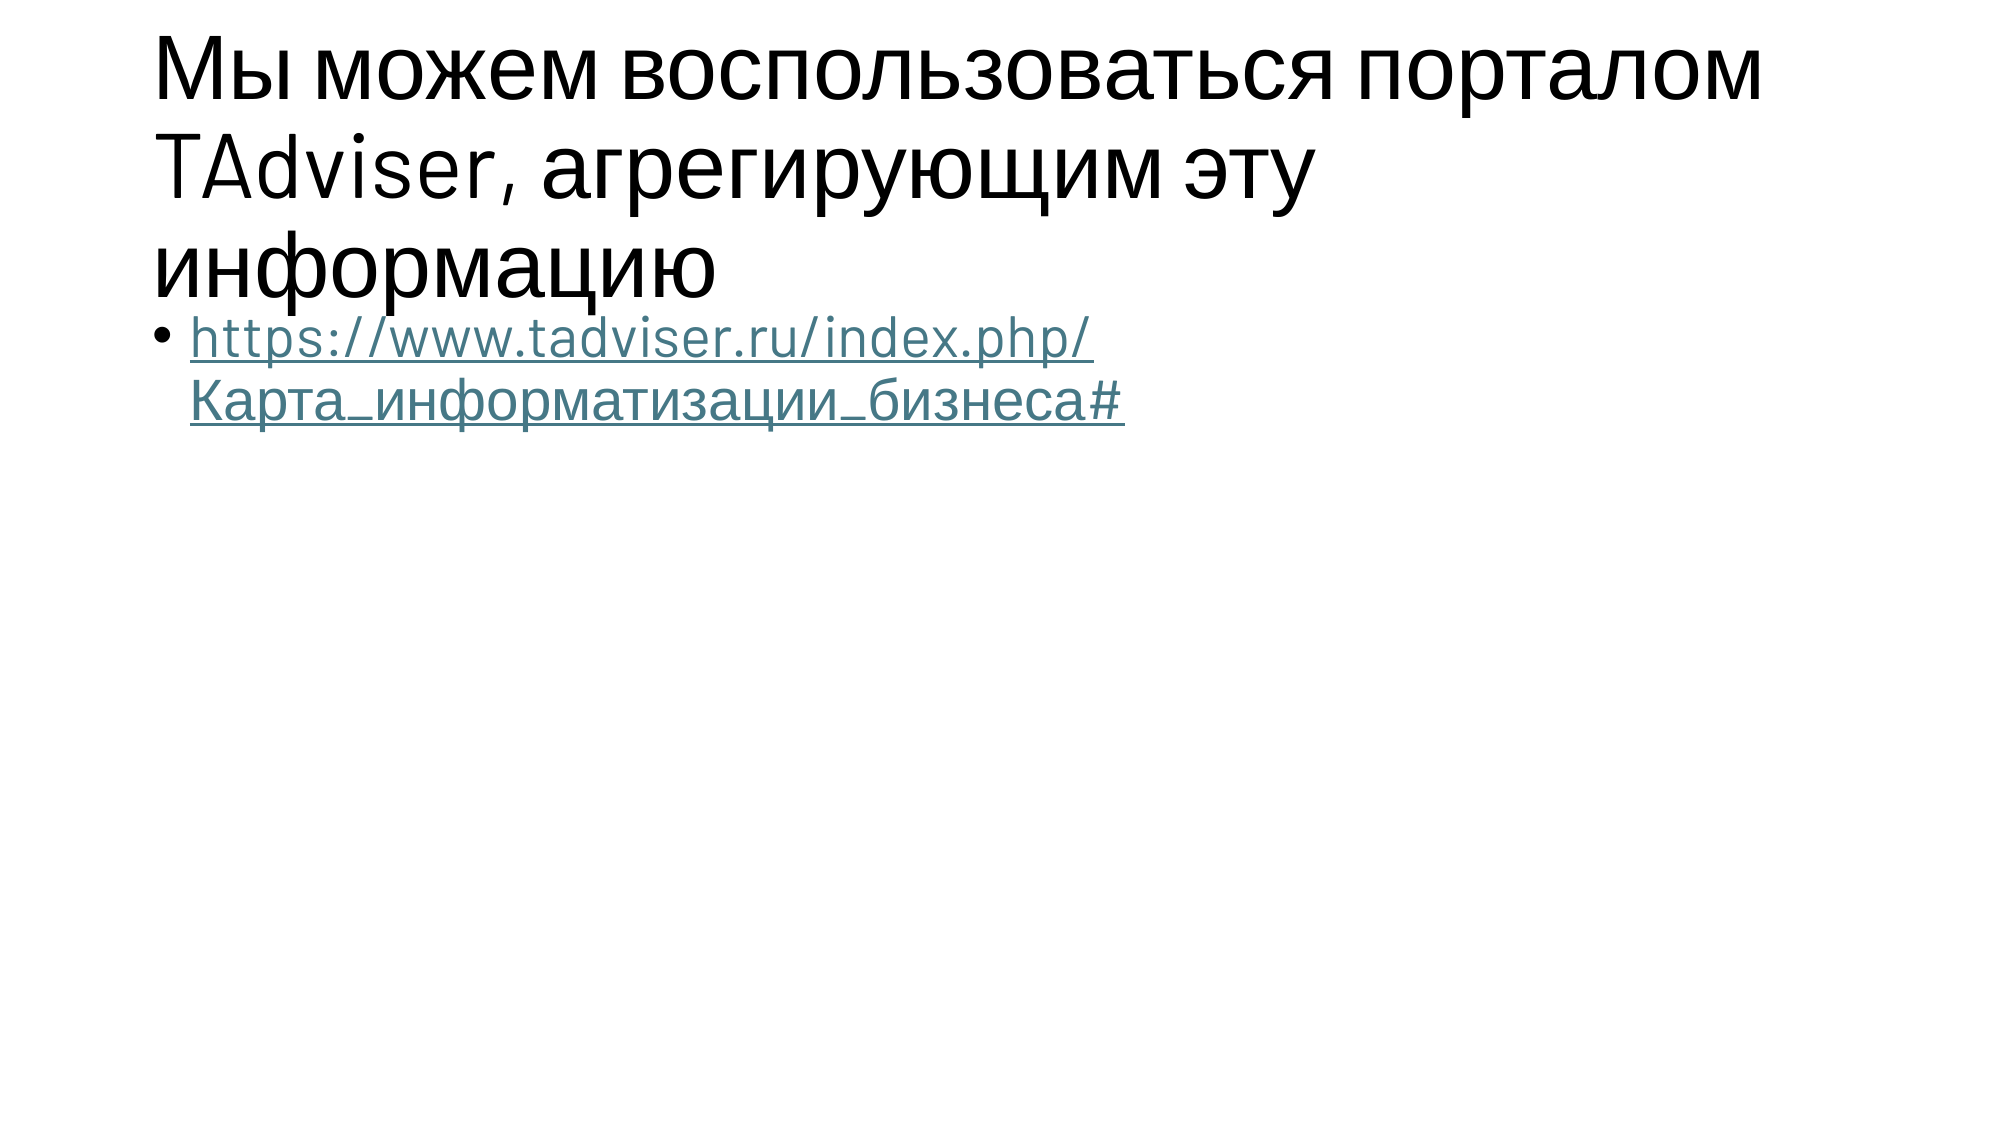

# Мы можем воспользоваться порталом TAdviser, агрегирующим эту информацию
https://www.tadviser.ru/index.php/Карта_информатизации_бизнеса#